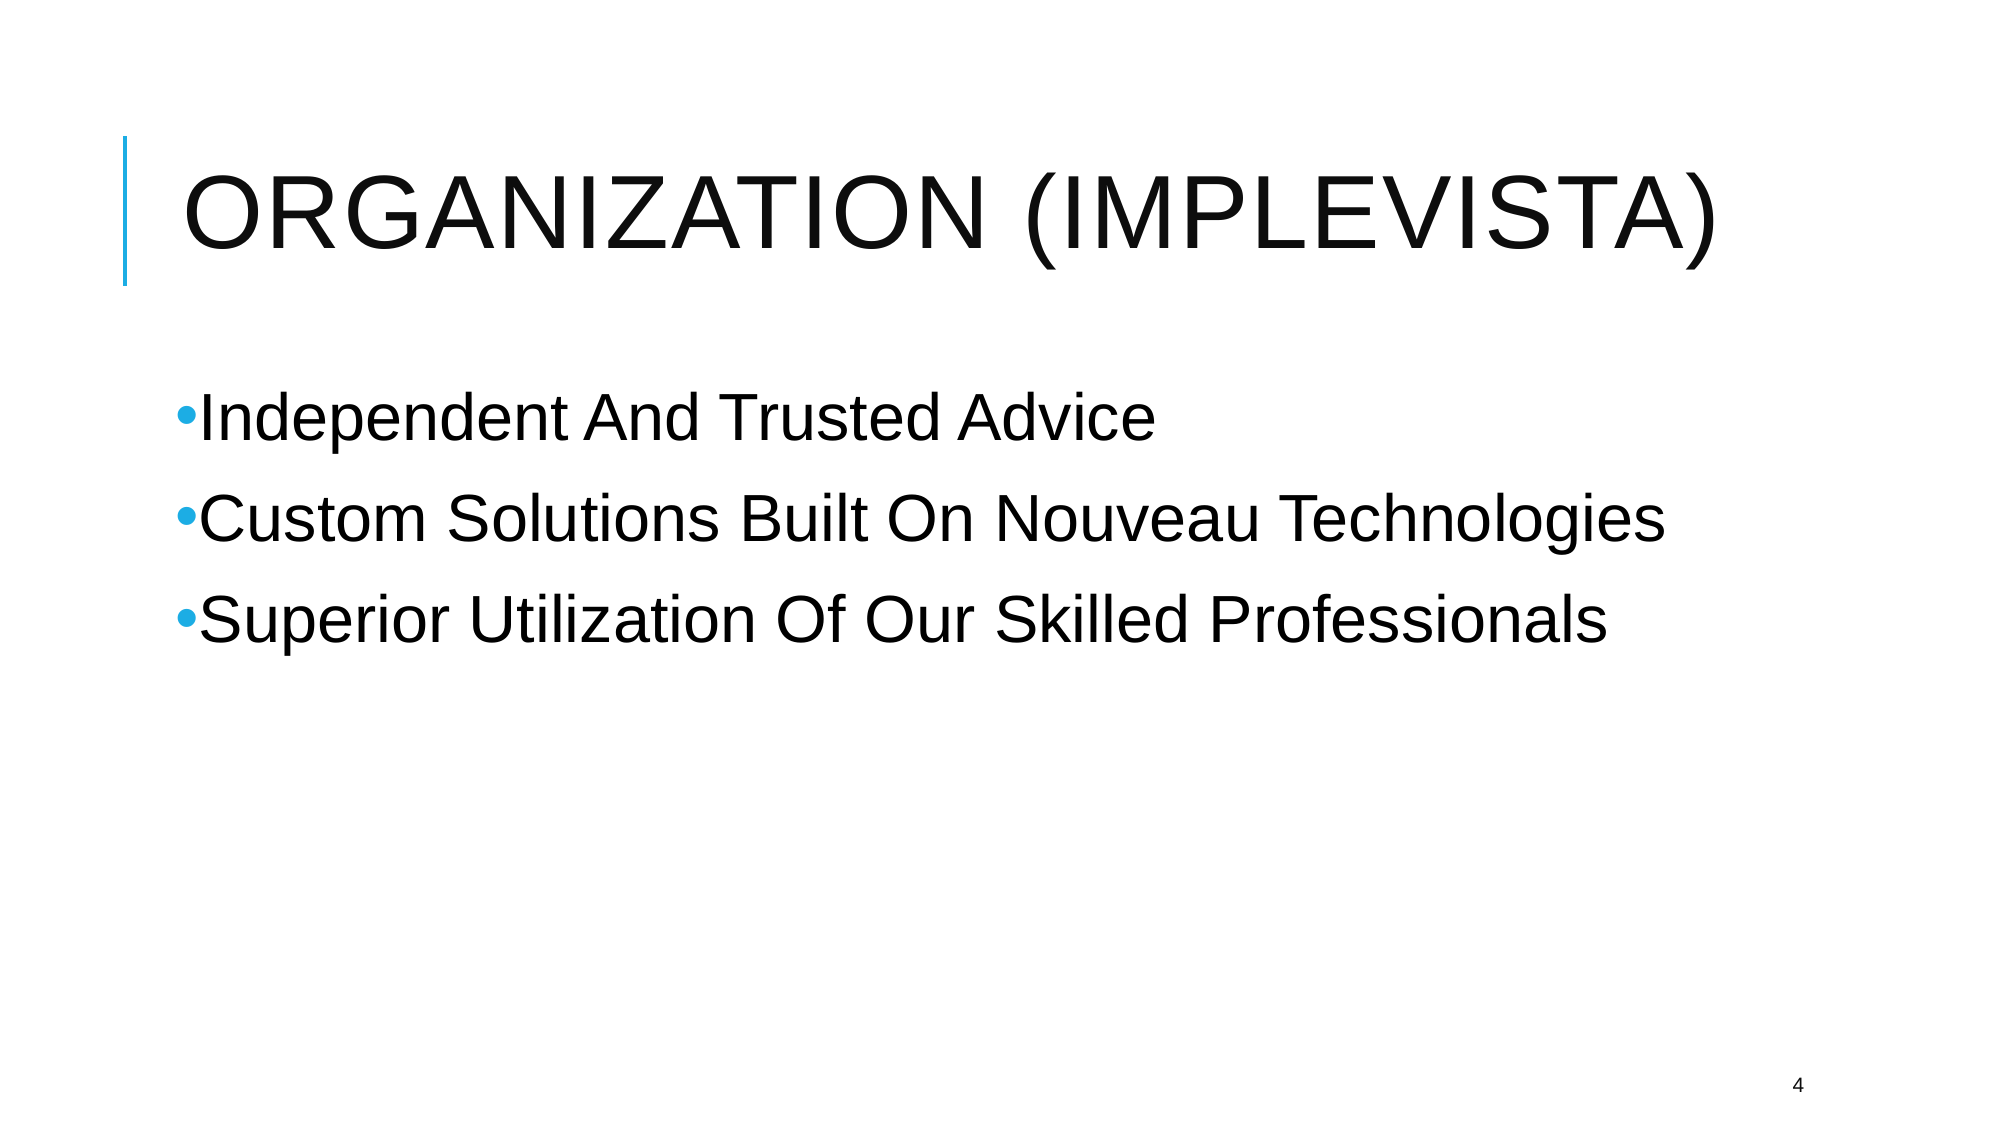

# Organization (ImpleVista)
Independent And Trusted Advice
Custom Solutions Built On Nouveau Technologies
Superior Utilization Of Our Skilled Professionals
4